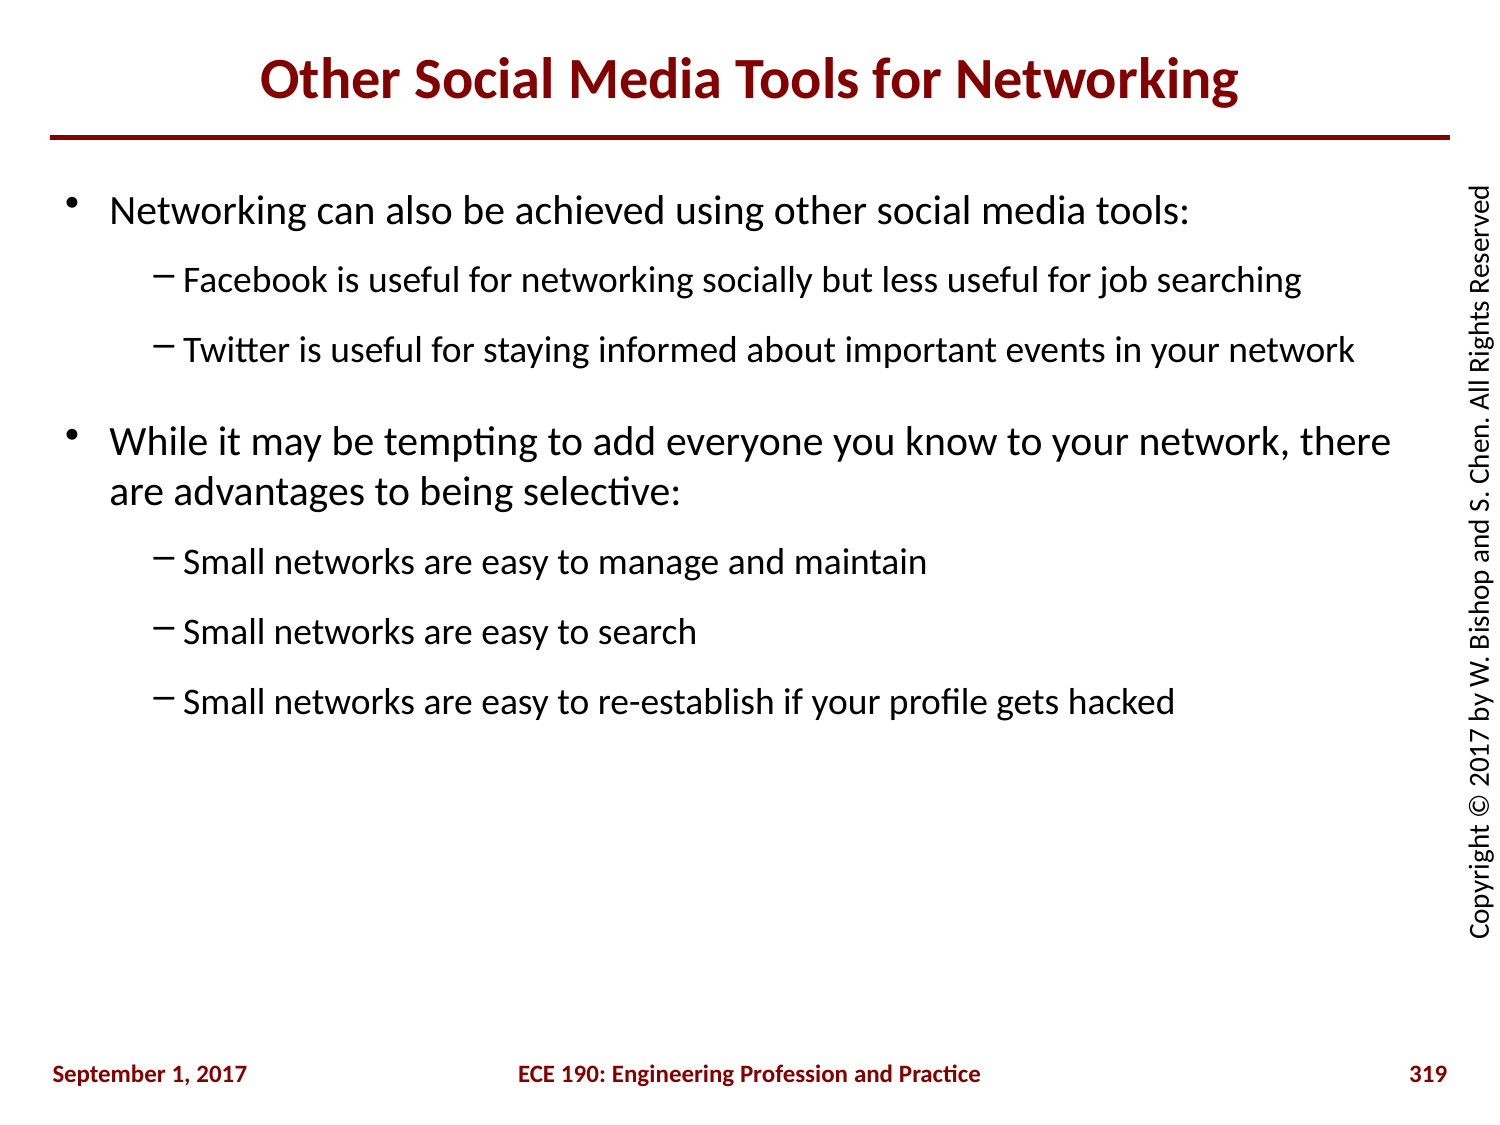

# Other Social Media Tools for Networking
Networking can also be achieved using other social media tools:
Facebook is useful for networking socially but less useful for job searching
Twitter is useful for staying informed about important events in your network
While it may be tempting to add everyone you know to your network, there are advantages to being selective:
Small networks are easy to manage and maintain
Small networks are easy to search
Small networks are easy to re-establish if your profile gets hacked
September 1, 2017
ECE 190: Engineering Profession and Practice
319